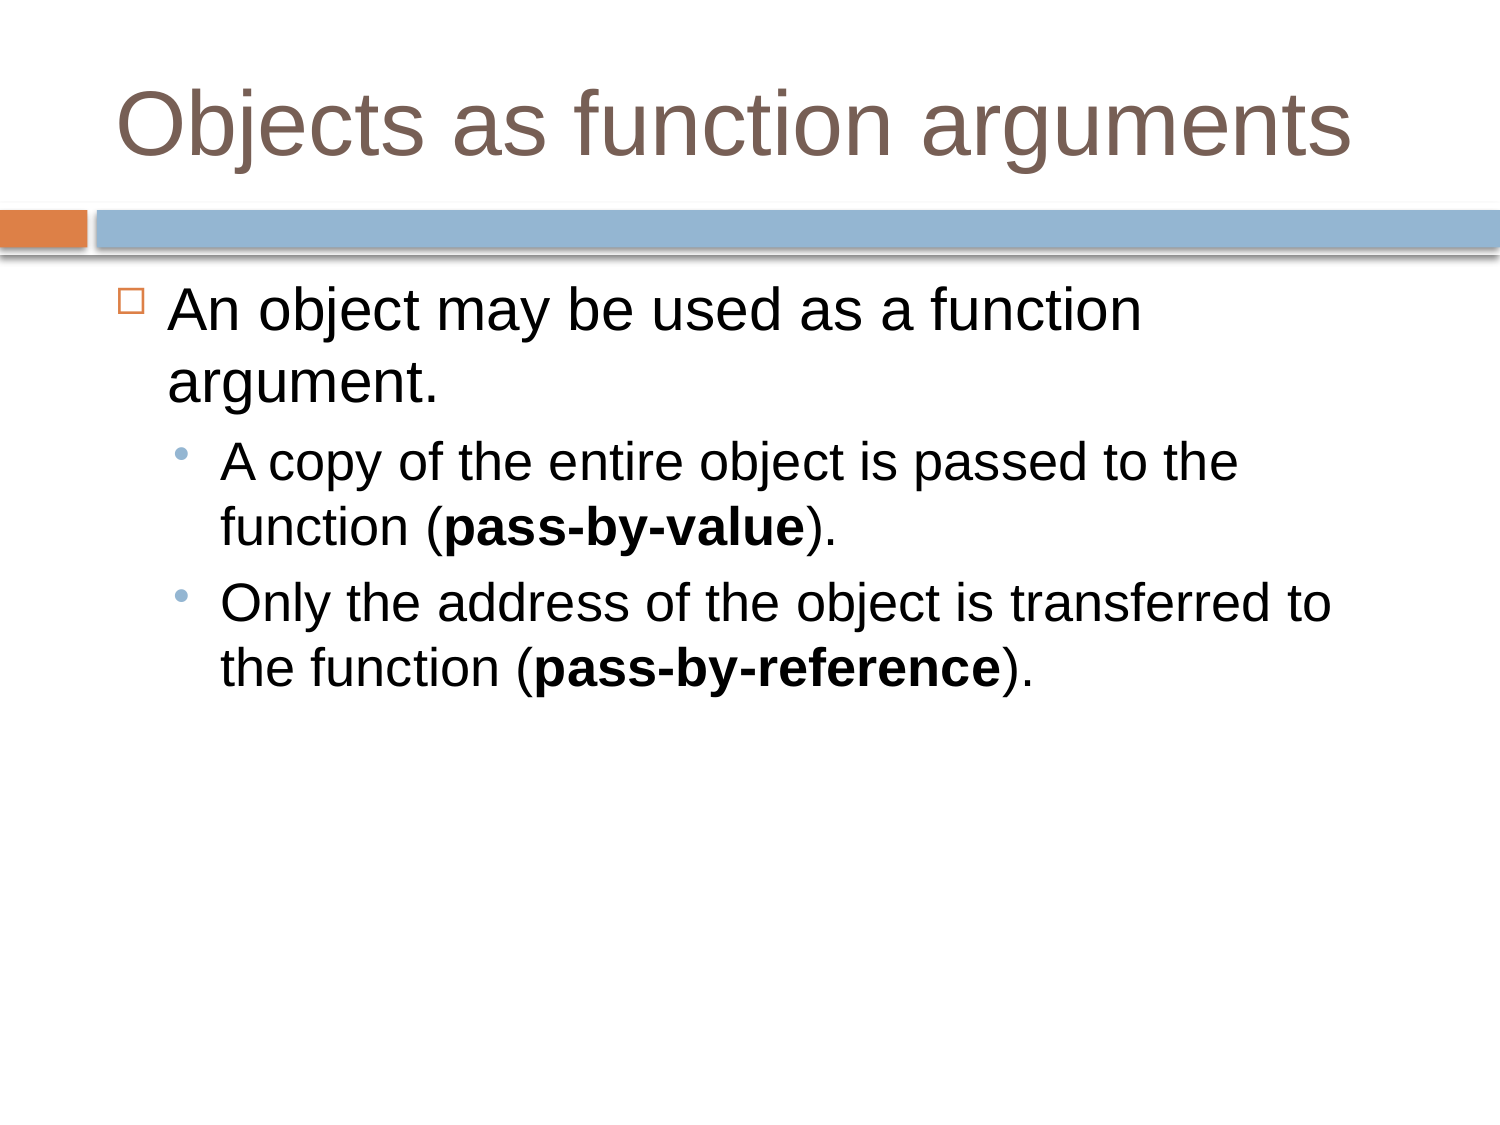

# Objects as function arguments
An object may be used as a function argument.
A copy of the entire object is passed to the function (pass-by-value).
Only the address of the object is transferred to the function (pass-by-reference).